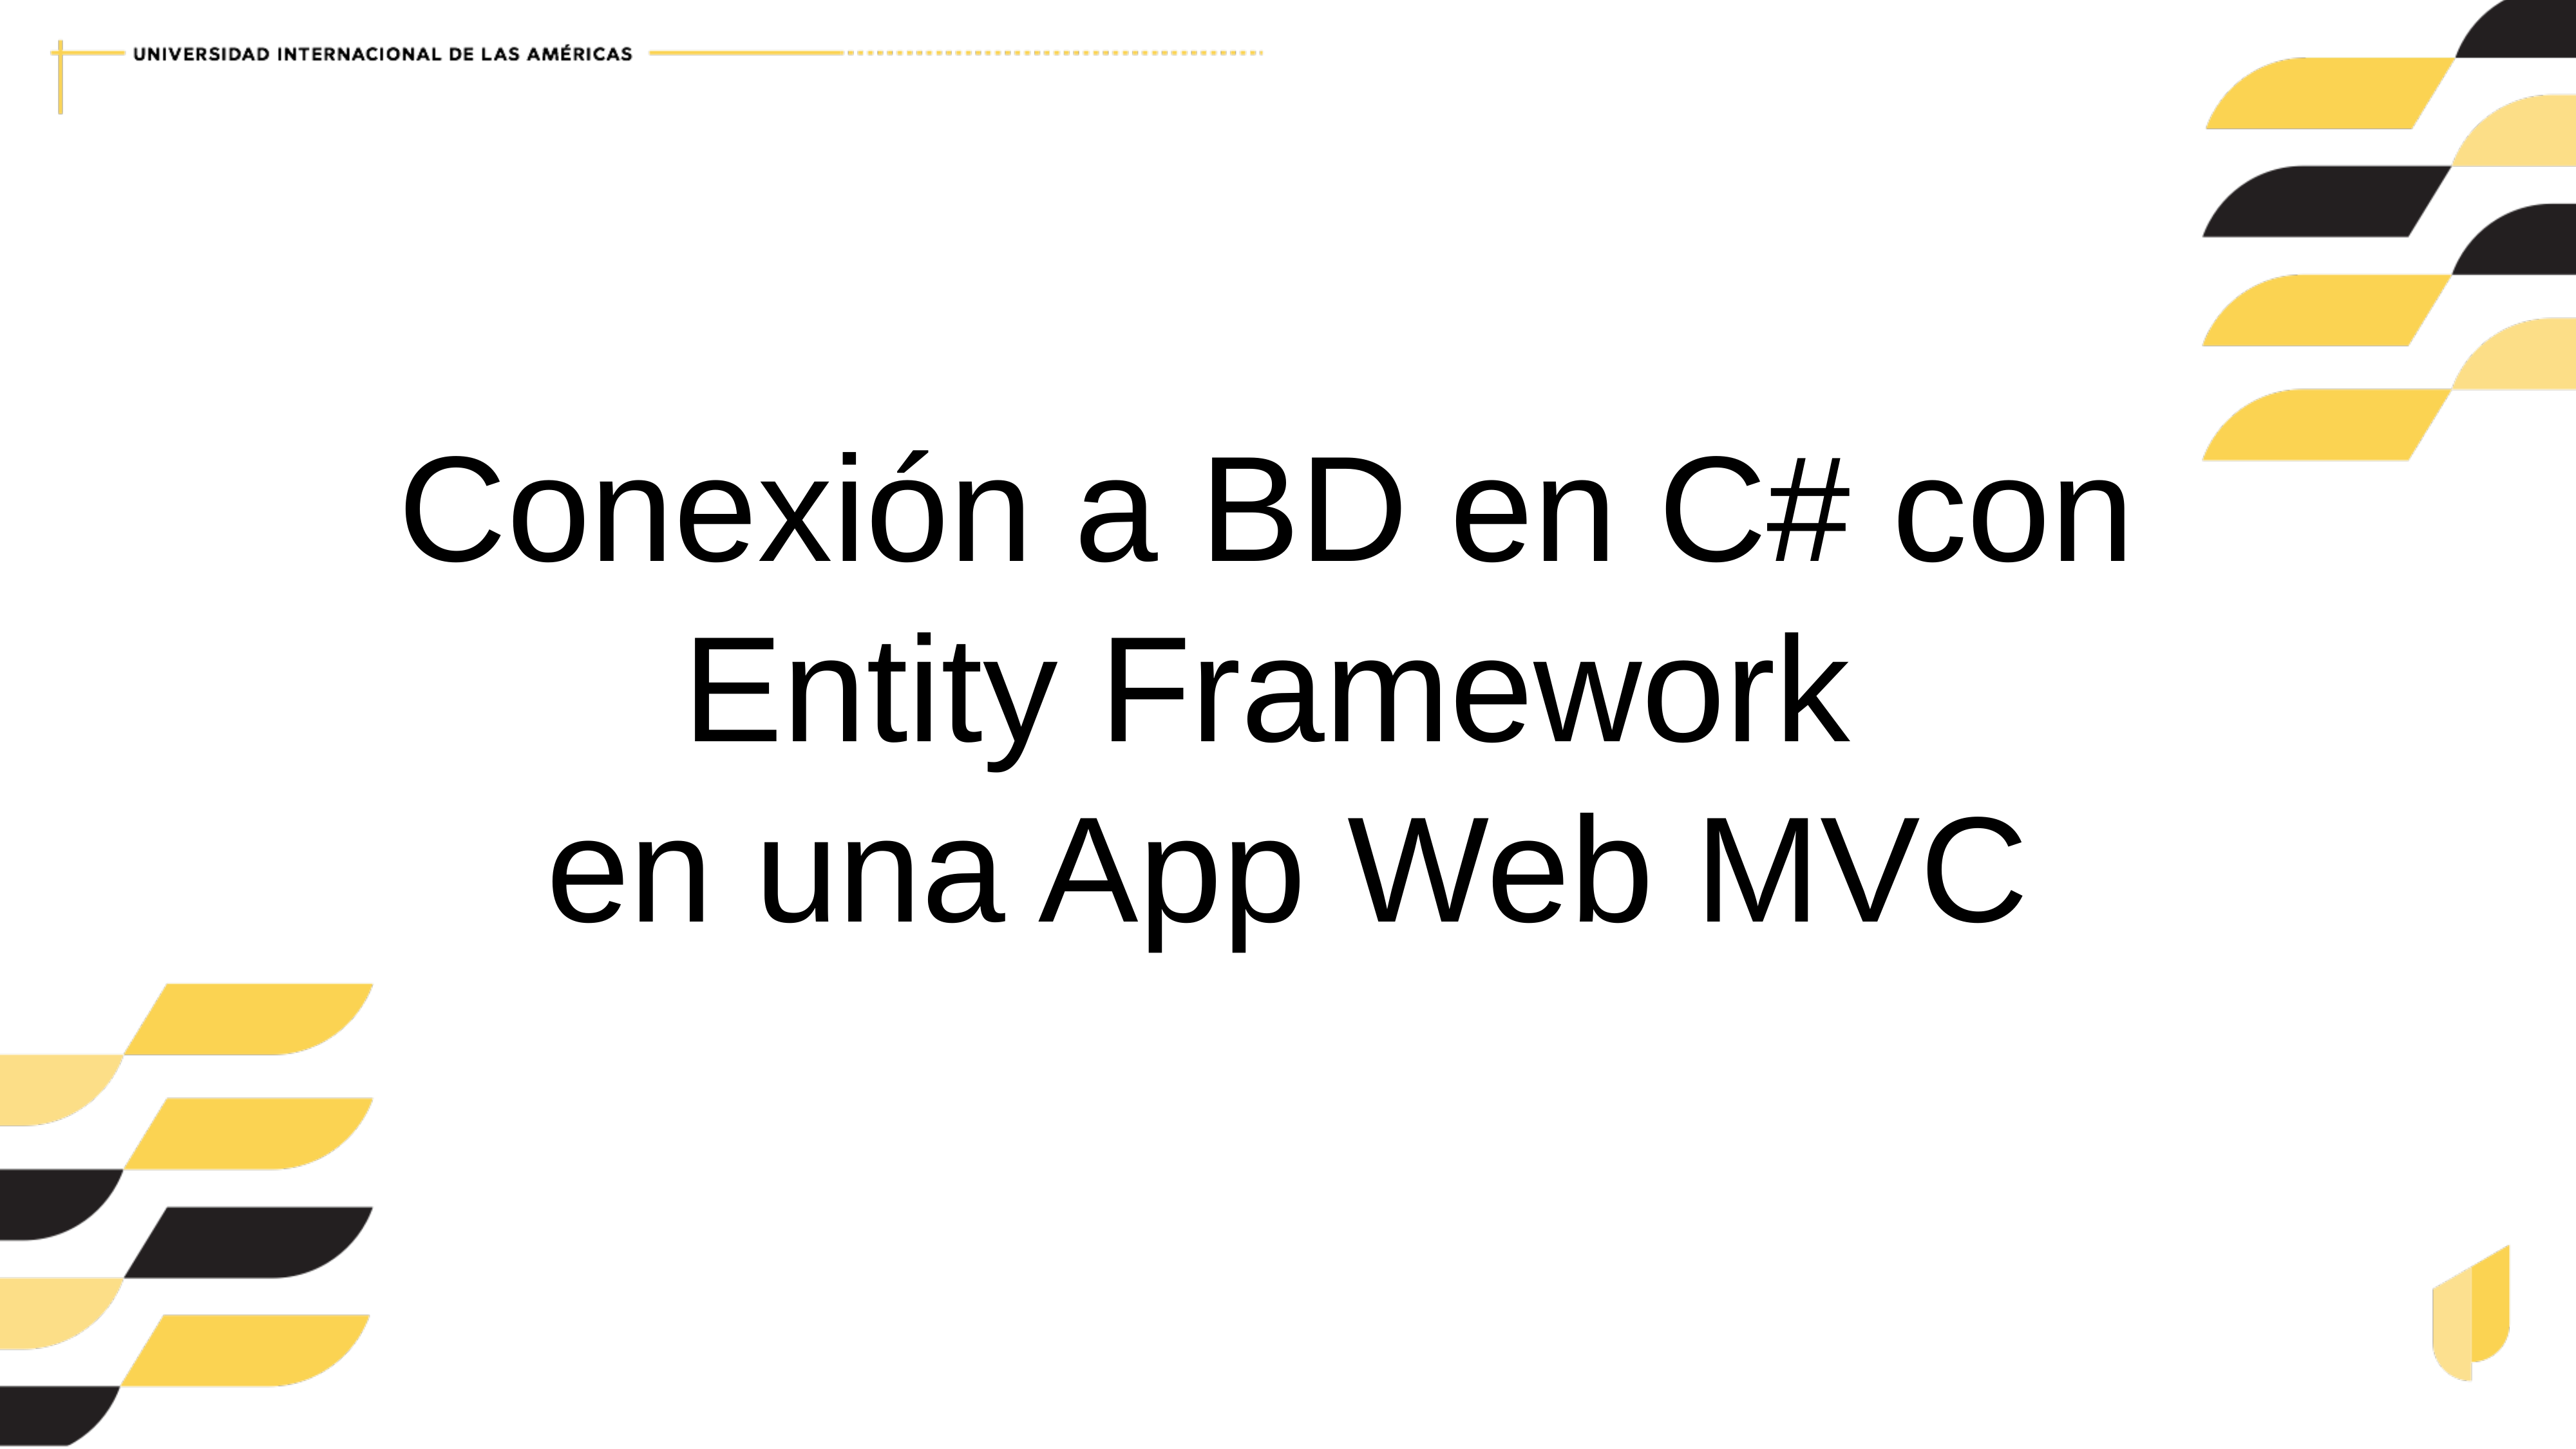

Conexión a BD en C# con
Entity Framework
en una App Web MVC